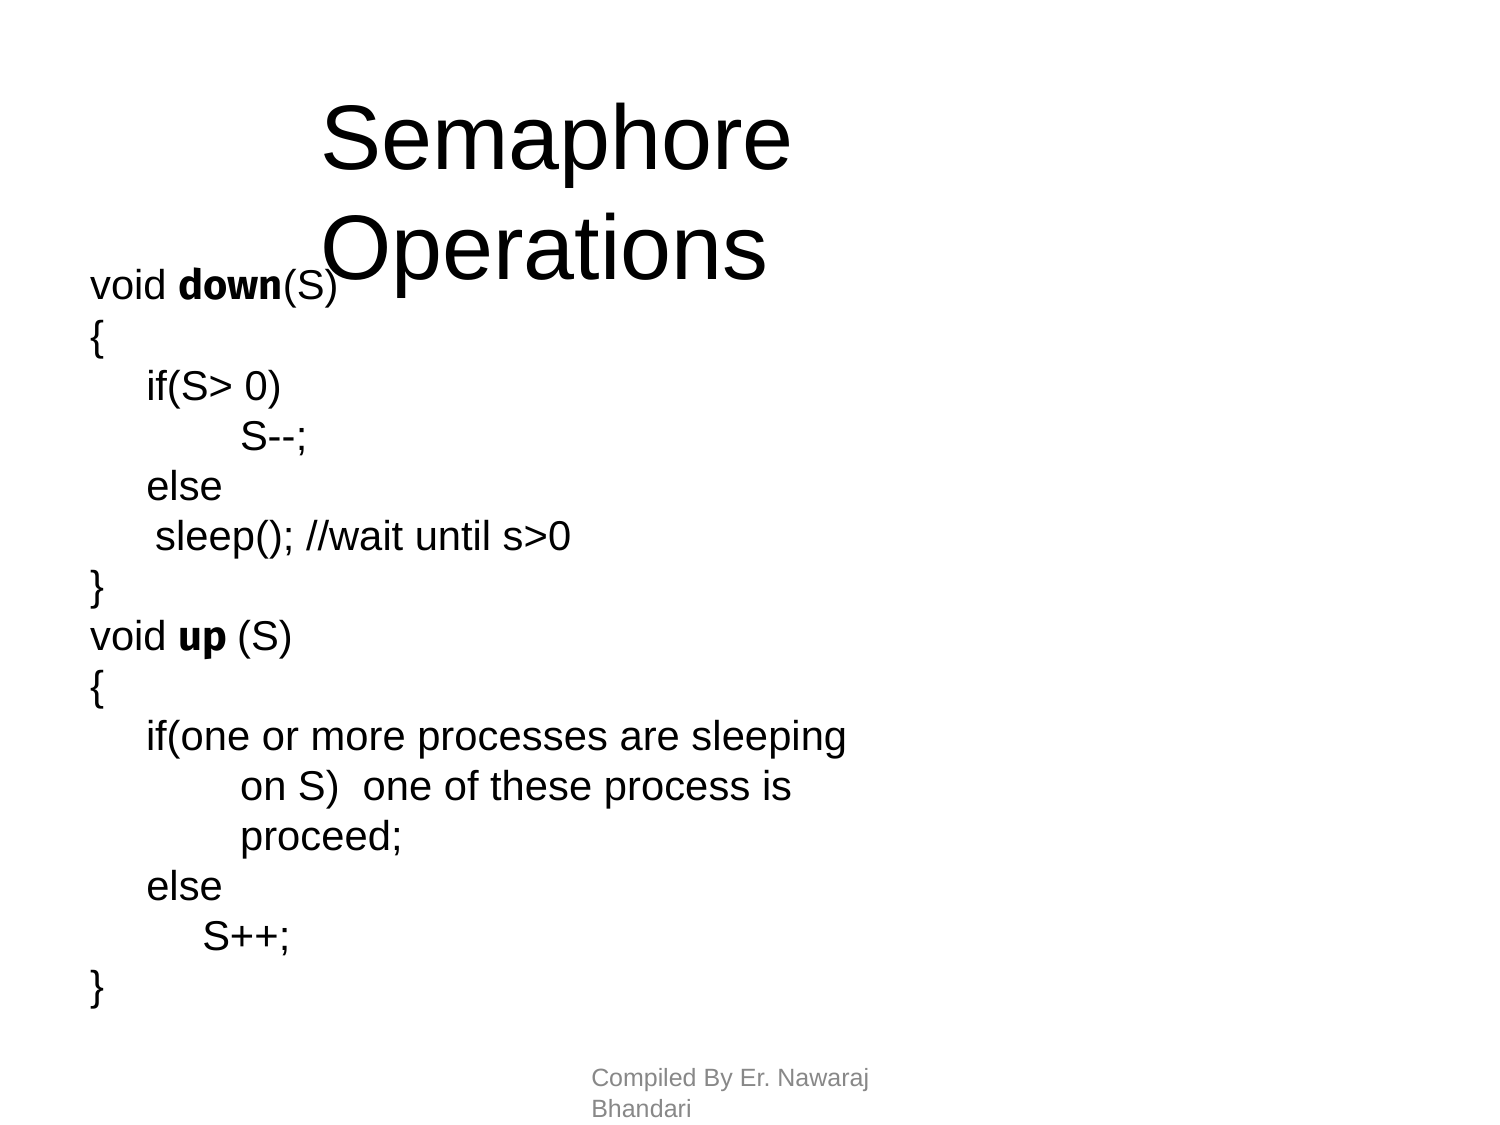

# Semaphore Operations
void down(S)
{
if(S> 0)
S--;
else
sleep(); //wait until s>0
}
void up (S)
{
if(one or more processes are sleeping on S)  one of these process is proceed;
else
S++;
}
Compiled By Er. Nawaraj Bhandari